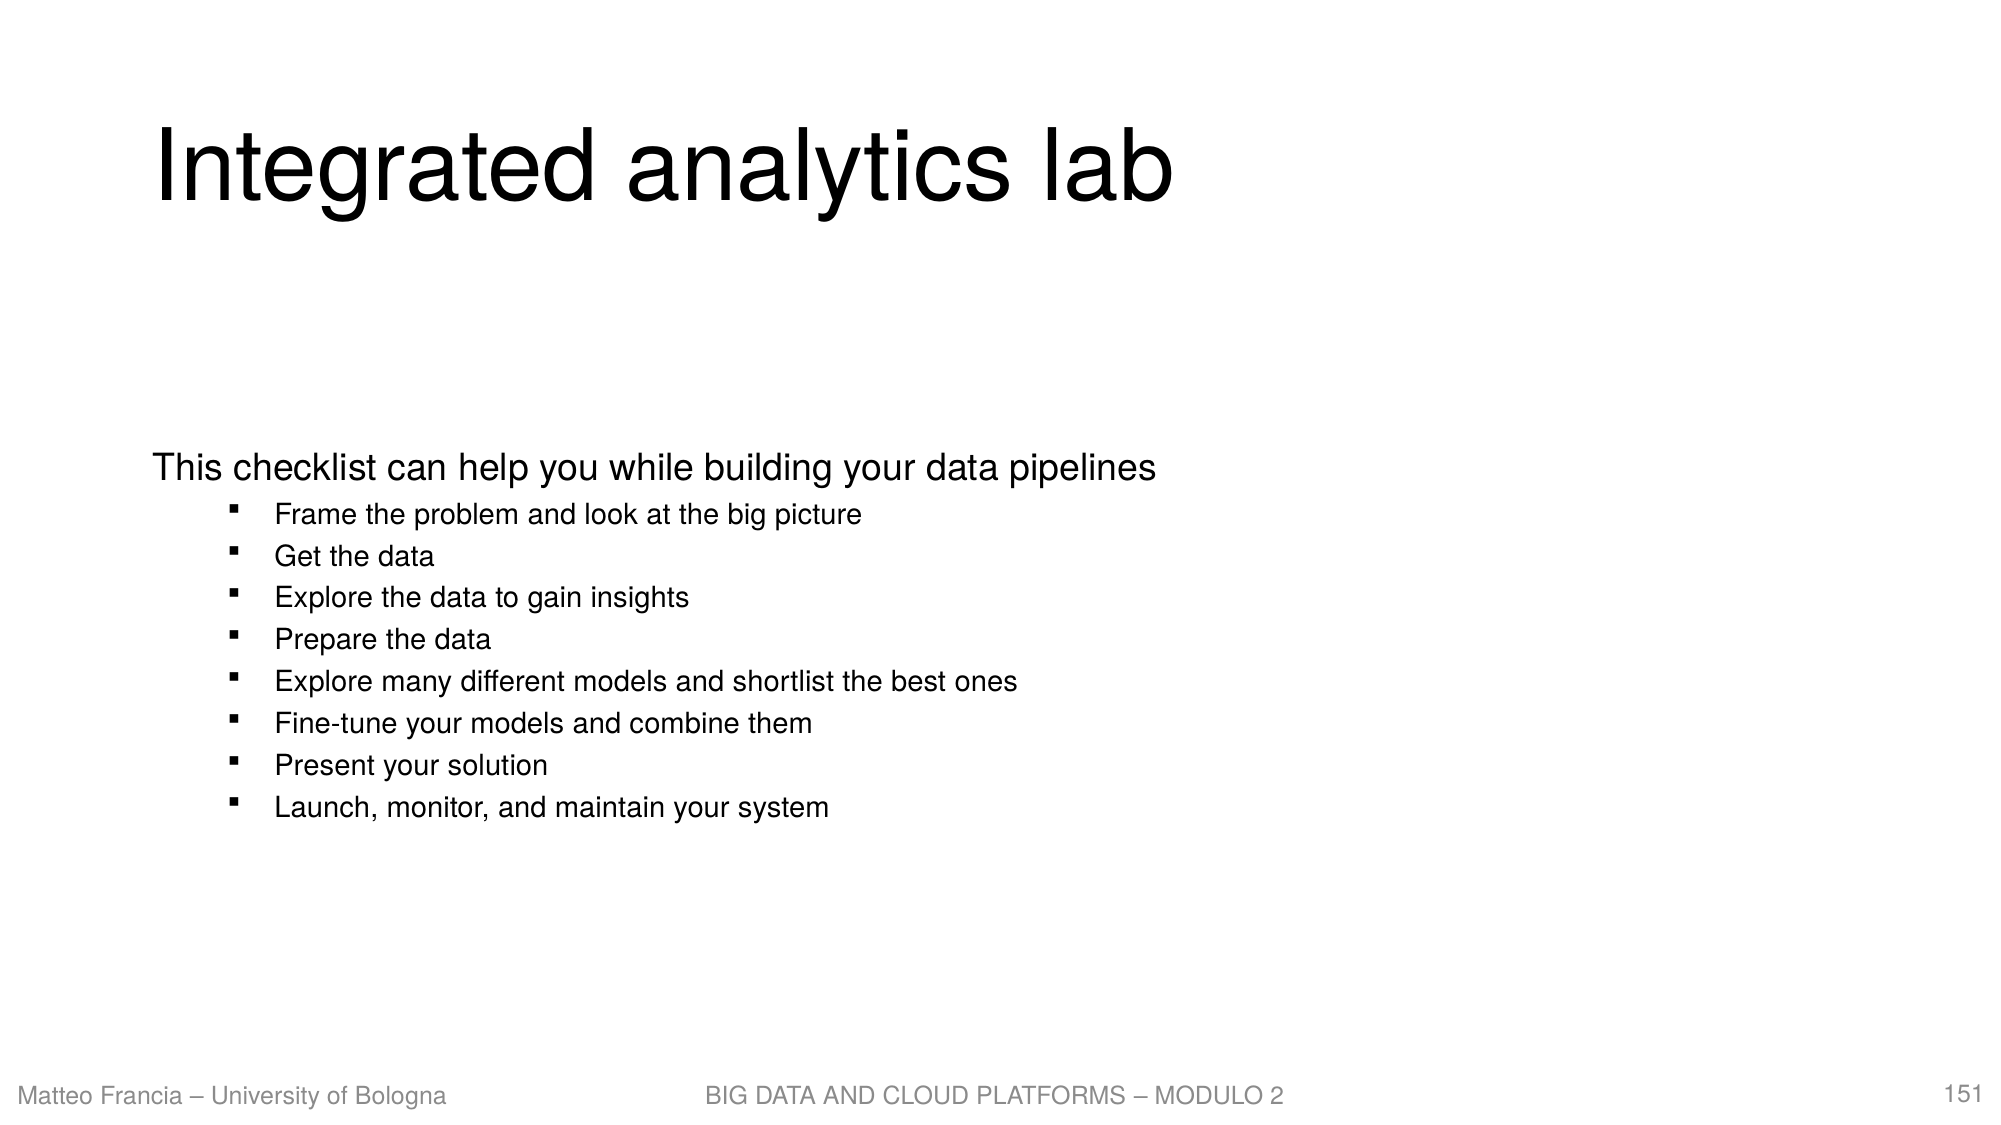

# Integrated analytics lab
This checklist can help you while building your data pipelines
Frame the problem and look at the big picture
Get the data
Explore the data to gain insights
Prepare the data
Explore many different models and shortlist the best ones
Fine-tune your models and combine them
Present your solution
Launch, monitor, and maintain your system

151
Matteo Francia – University of Bologna